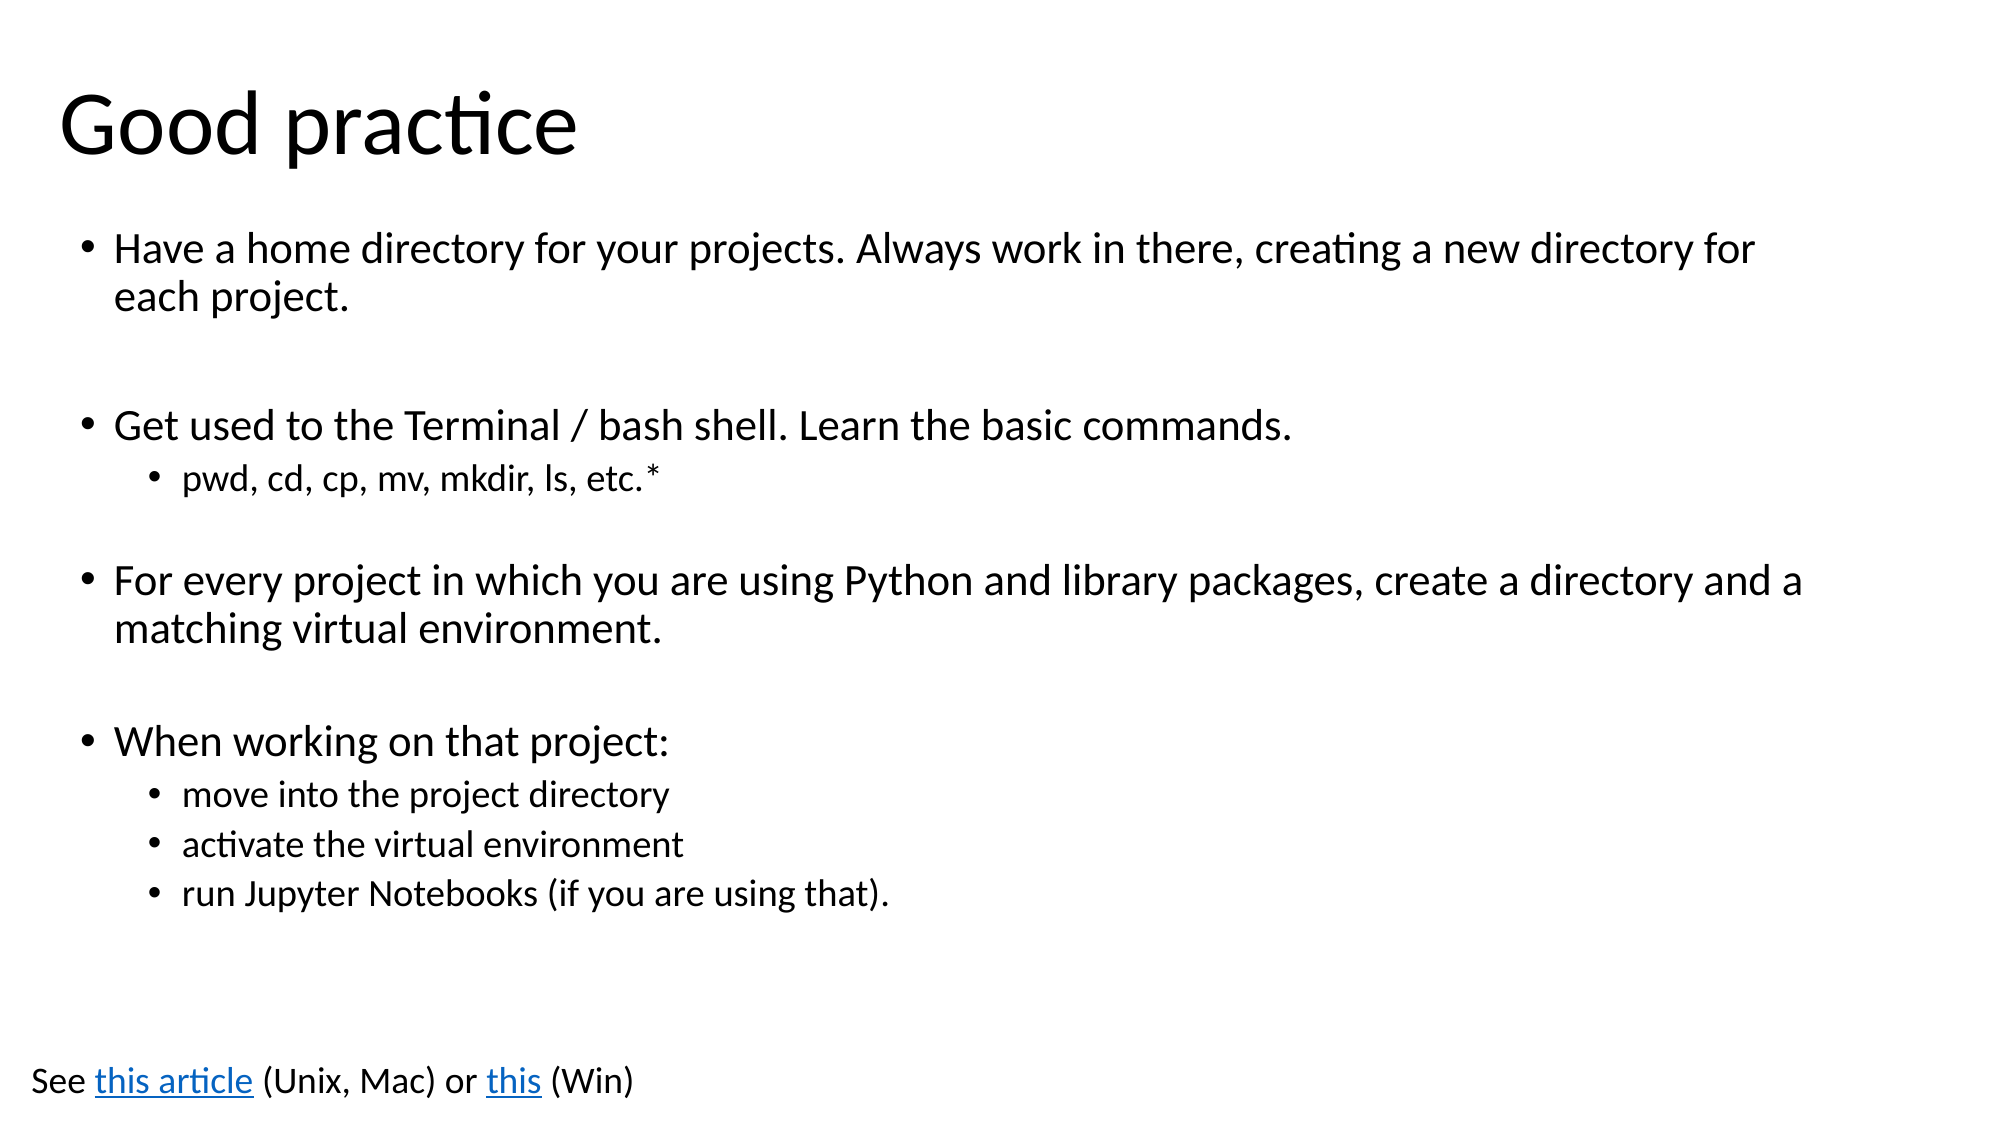

# Good practice
Have a home directory for your projects. Always work in there, creating a new directory for each project.

Get used to the Terminal / bash shell. Learn the basic commands.
pwd, cd, cp, mv, mkdir, ls, etc.*
For every project in which you are using Python and library packages, create a directory and a matching virtual environment.
When working on that project:
move into the project directory
activate the virtual environment
run Jupyter Notebooks (if you are using that).
See this article (Unix, Mac) or this (Win)